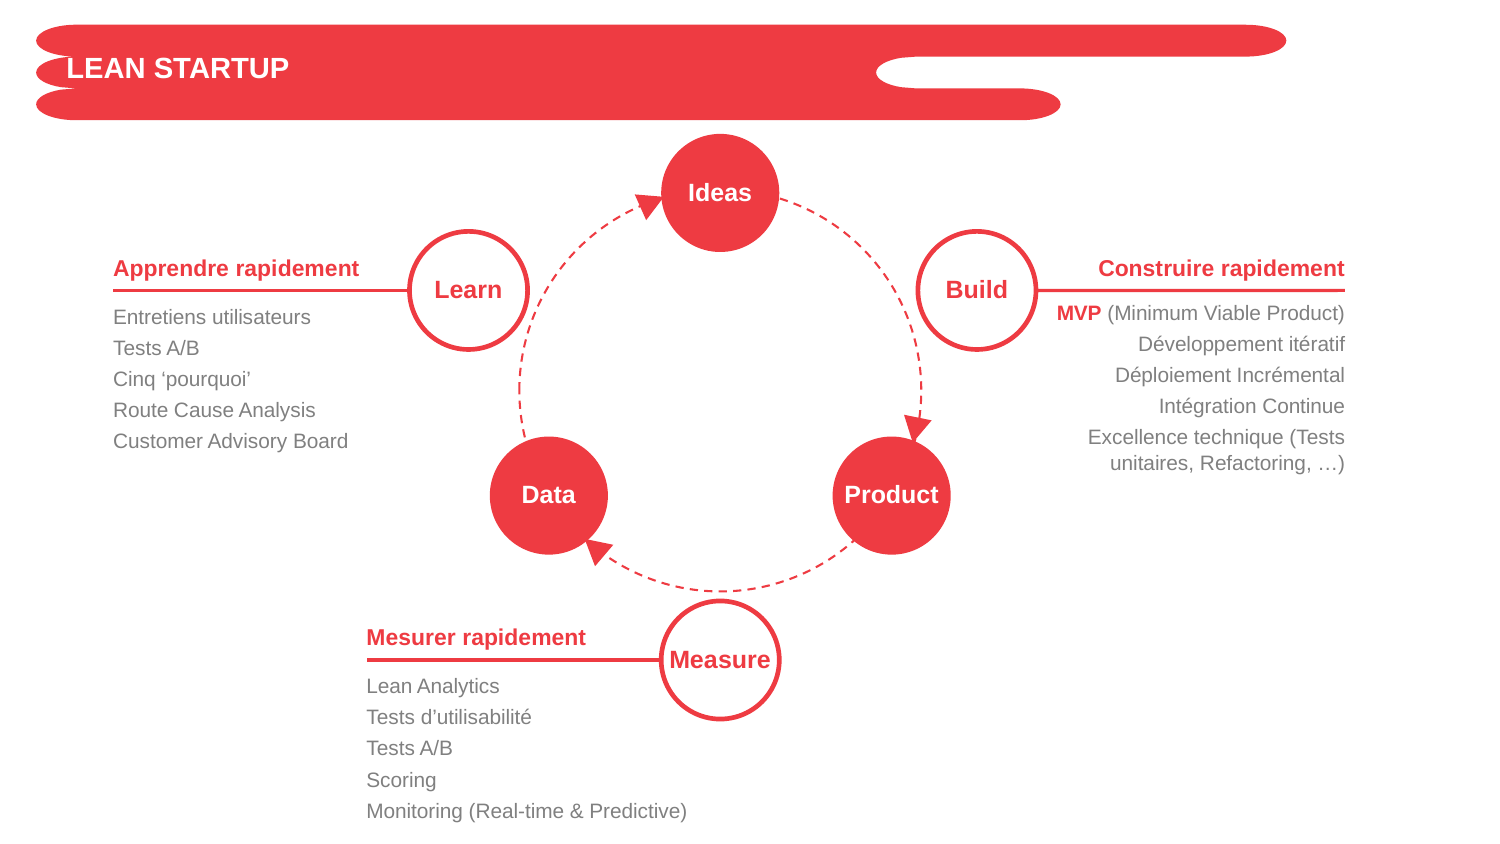

LEAN STARTUP
Ideas

Learn
Build
Apprendre rapidement
Construire rapidement
MVP (Minimum Viable Product)
Développement itératif
Déploiement Incrémental
Intégration Continue
Excellence technique (Tests unitaires, Refactoring, …)

Entretiens utilisateurs
Tests A/B
Cinq ‘pourquoi’
Route Cause Analysis
Customer Advisory Board

Data
Product

Measure
Mesurer rapidement
Lean Analytics
Tests d’utilisabilité
Tests A/B
Scoring
Monitoring (Real-time & Predictive)